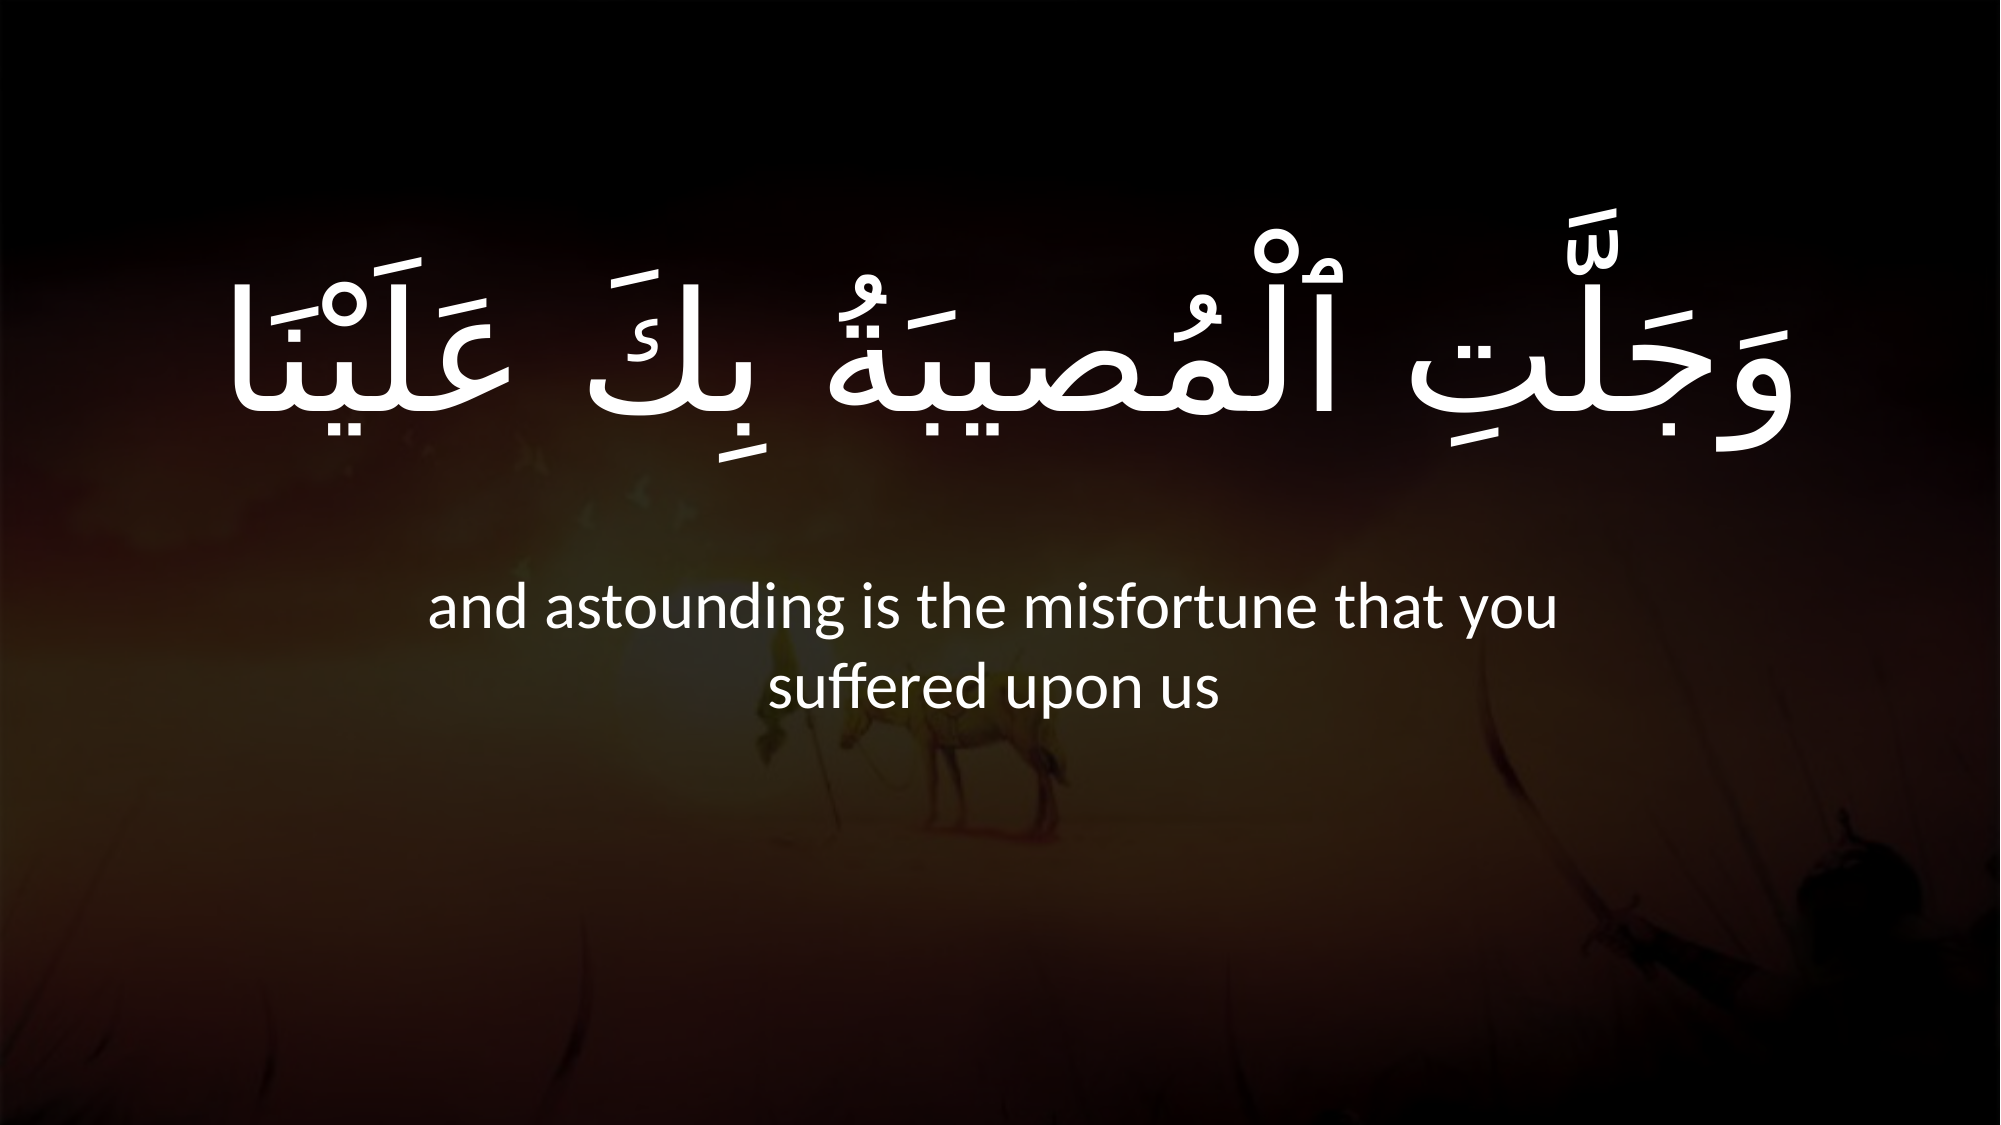

# وَجَلَّتِ ٱلْمُصيبَةُ بِكَ عَلَيْنَا
and astounding is the misfortune that you suffered upon us